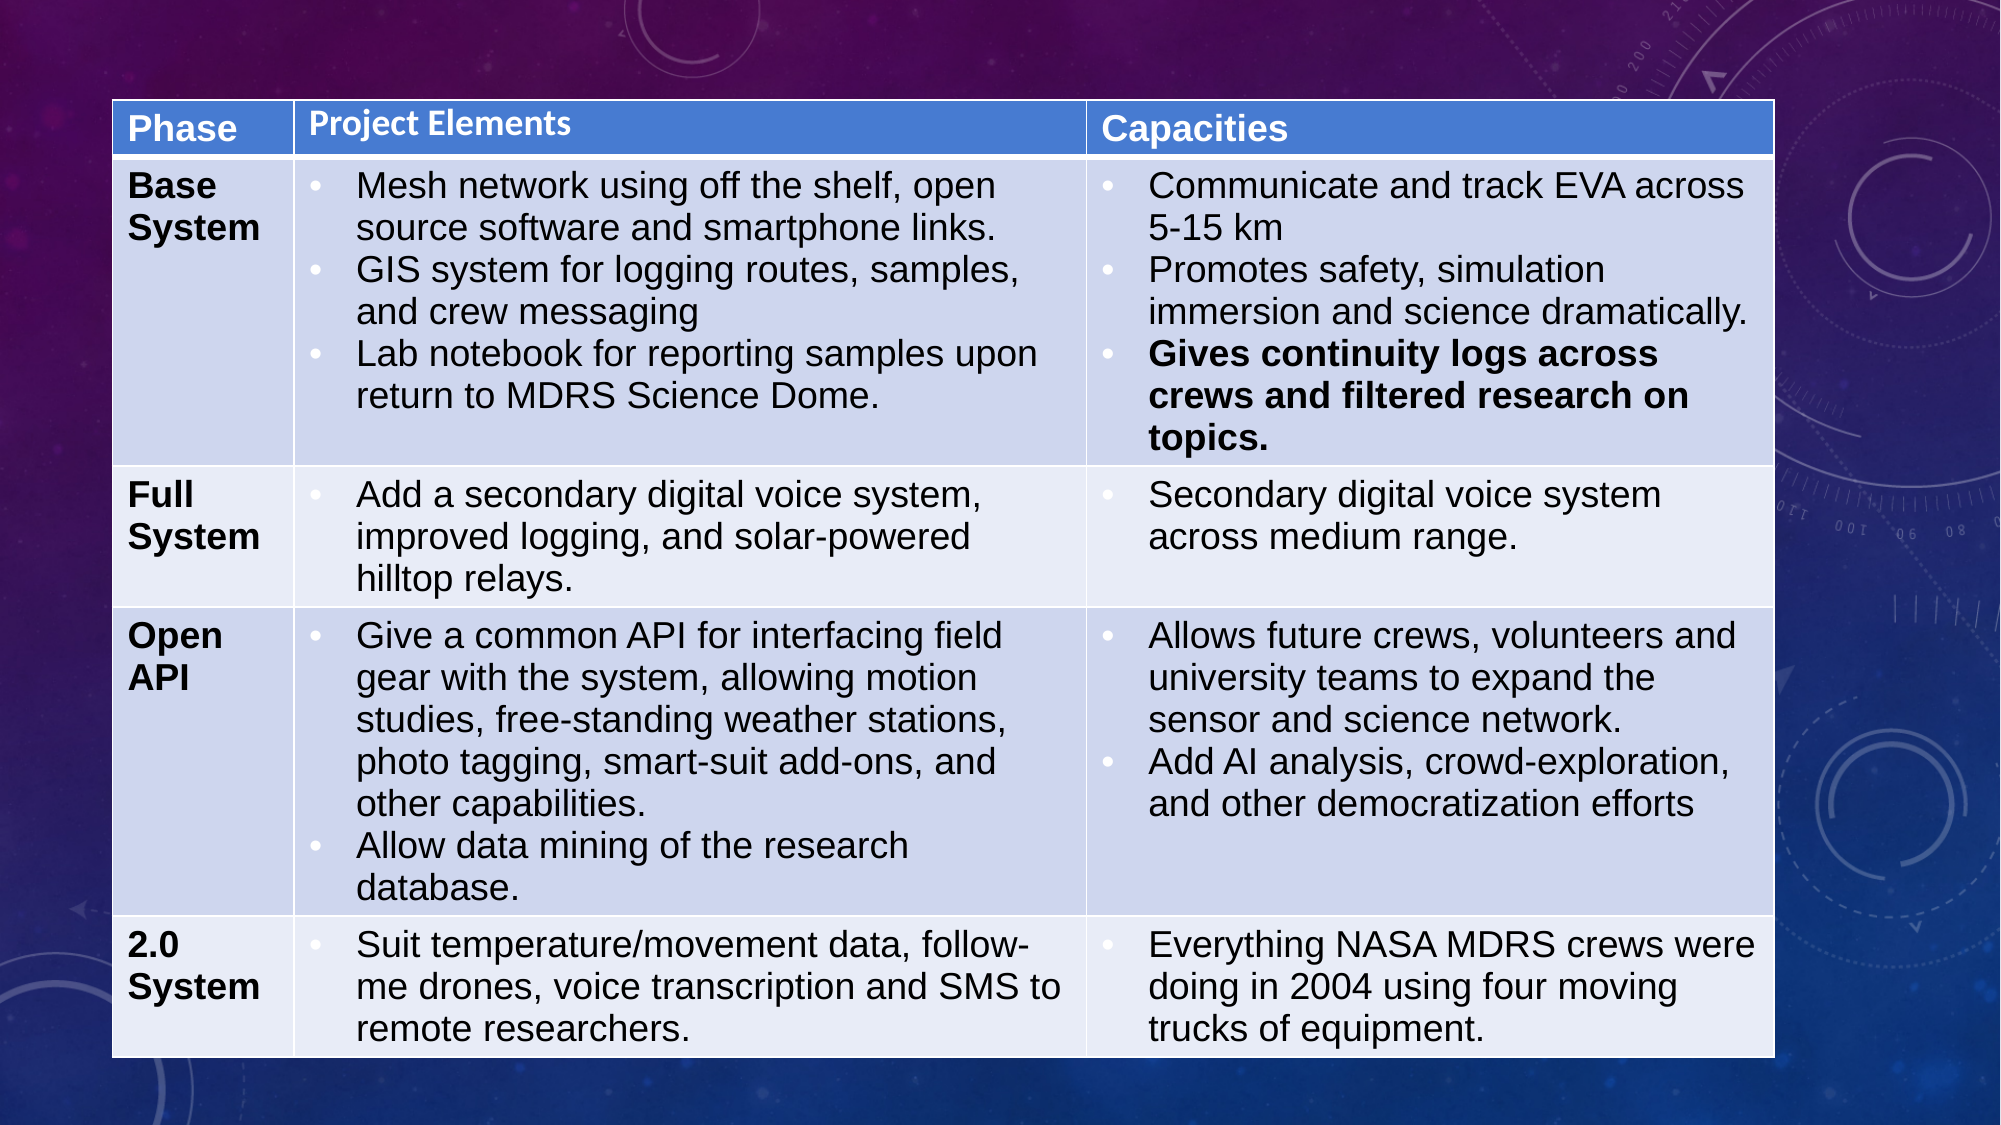

| Phase | Project Elements | Capacities |
| --- | --- | --- |
| Base System | Mesh network using off the shelf, open source software and smartphone links. GIS system for logging routes, samples, and crew messaging Lab notebook for reporting samples upon return to MDRS Science Dome. | Communicate and track EVA across 5-15 km Promotes safety, simulation immersion and science dramatically. Gives continuity logs across crews and filtered research on topics. |
| Full System | Add a secondary digital voice system, improved logging, and solar-powered hilltop relays. | Secondary digital voice system across medium range. |
| Open API | Give a common API for interfacing field gear with the system, allowing motion studies, free-standing weather stations, photo tagging, smart-suit add-ons, and other capabilities. Allow data mining of the research database. | Allows future crews, volunteers and university teams to expand the sensor and science network. Add AI analysis, crowd-exploration, and other democratization efforts |
| 2.0 System | Suit temperature/movement data, follow-me drones, voice transcription and SMS to remote researchers. | Everything NASA MDRS crews were doing in 2004 using four moving trucks of equipment. |
#